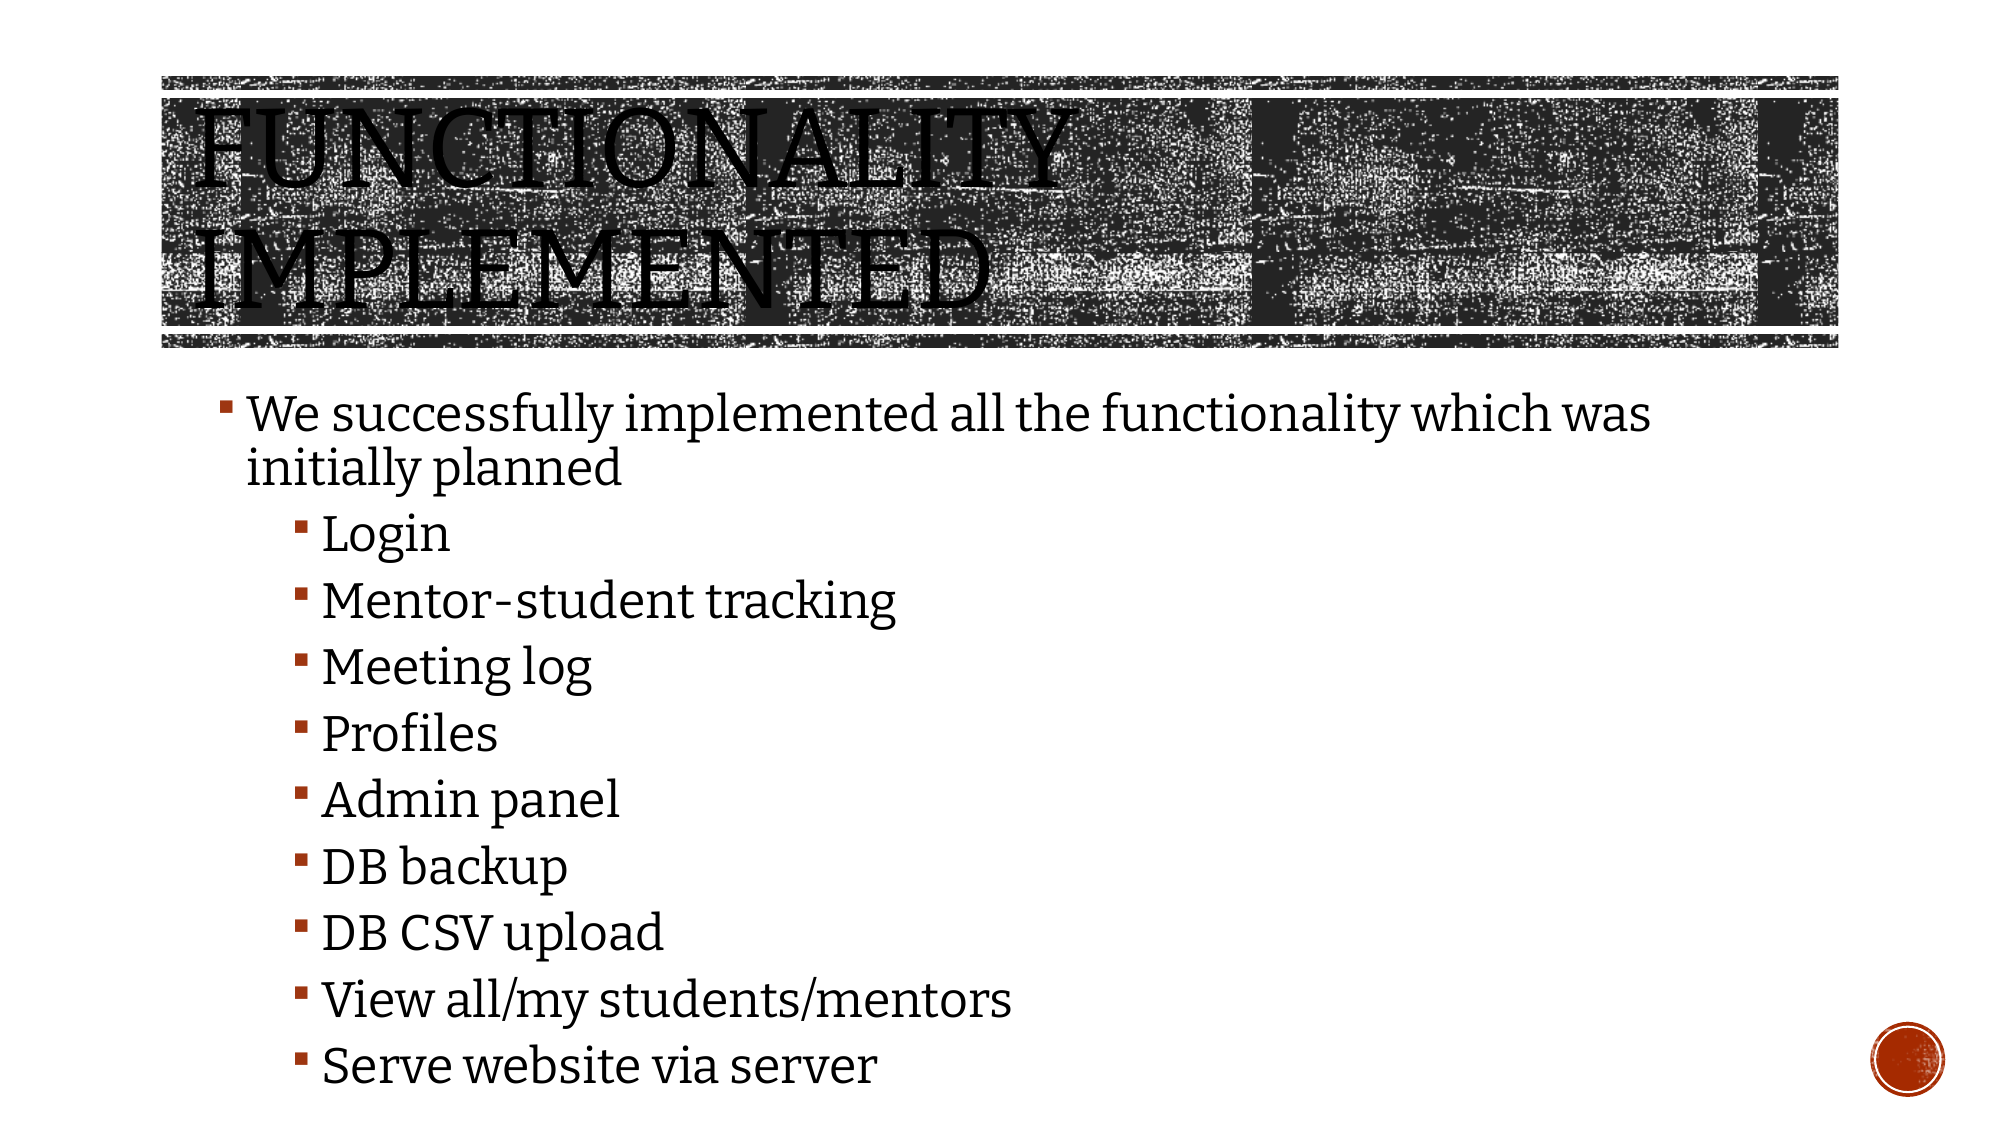

# Functionality Implemented

We successfully implemented all the functionality which was initially planned
Login
Mentor-student tracking
Meeting log
Profiles
Admin panel
DB backup
DB CSV upload
View all/my students/mentors
Serve website via server